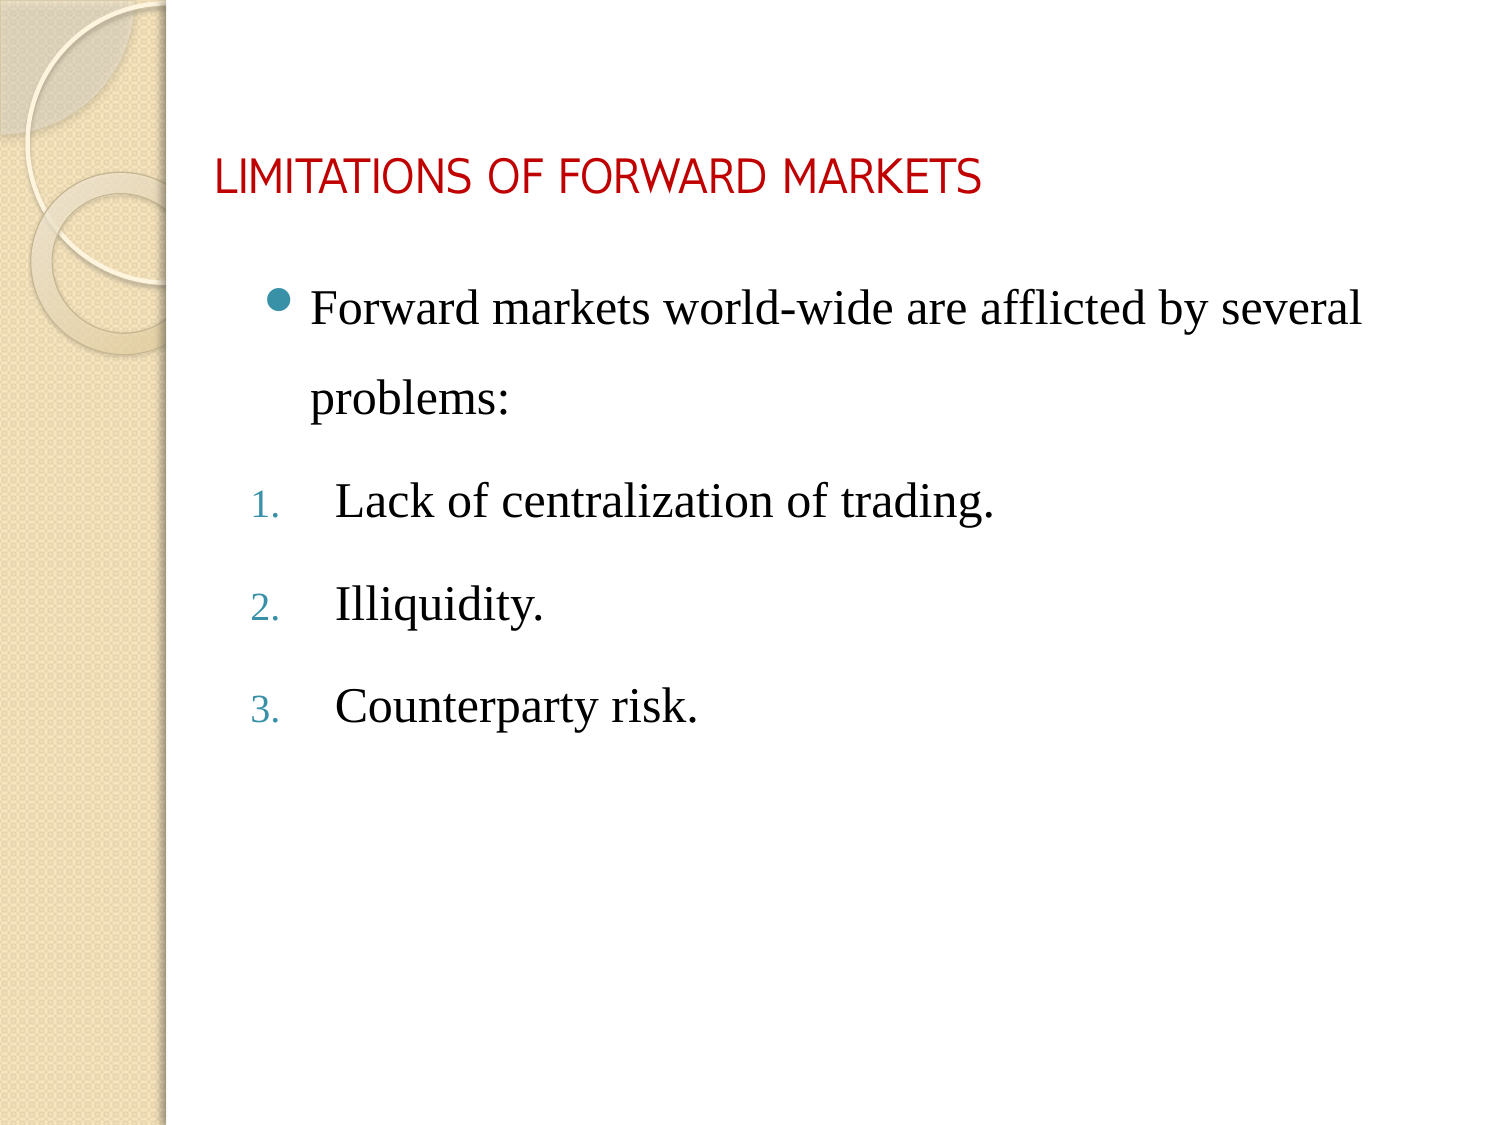

# LIMITATIONS OF FORWARD MARKETS
Forward markets world-wide are afflicted by several problems:
Lack of centralization of trading.
Illiquidity.
Counterparty risk.